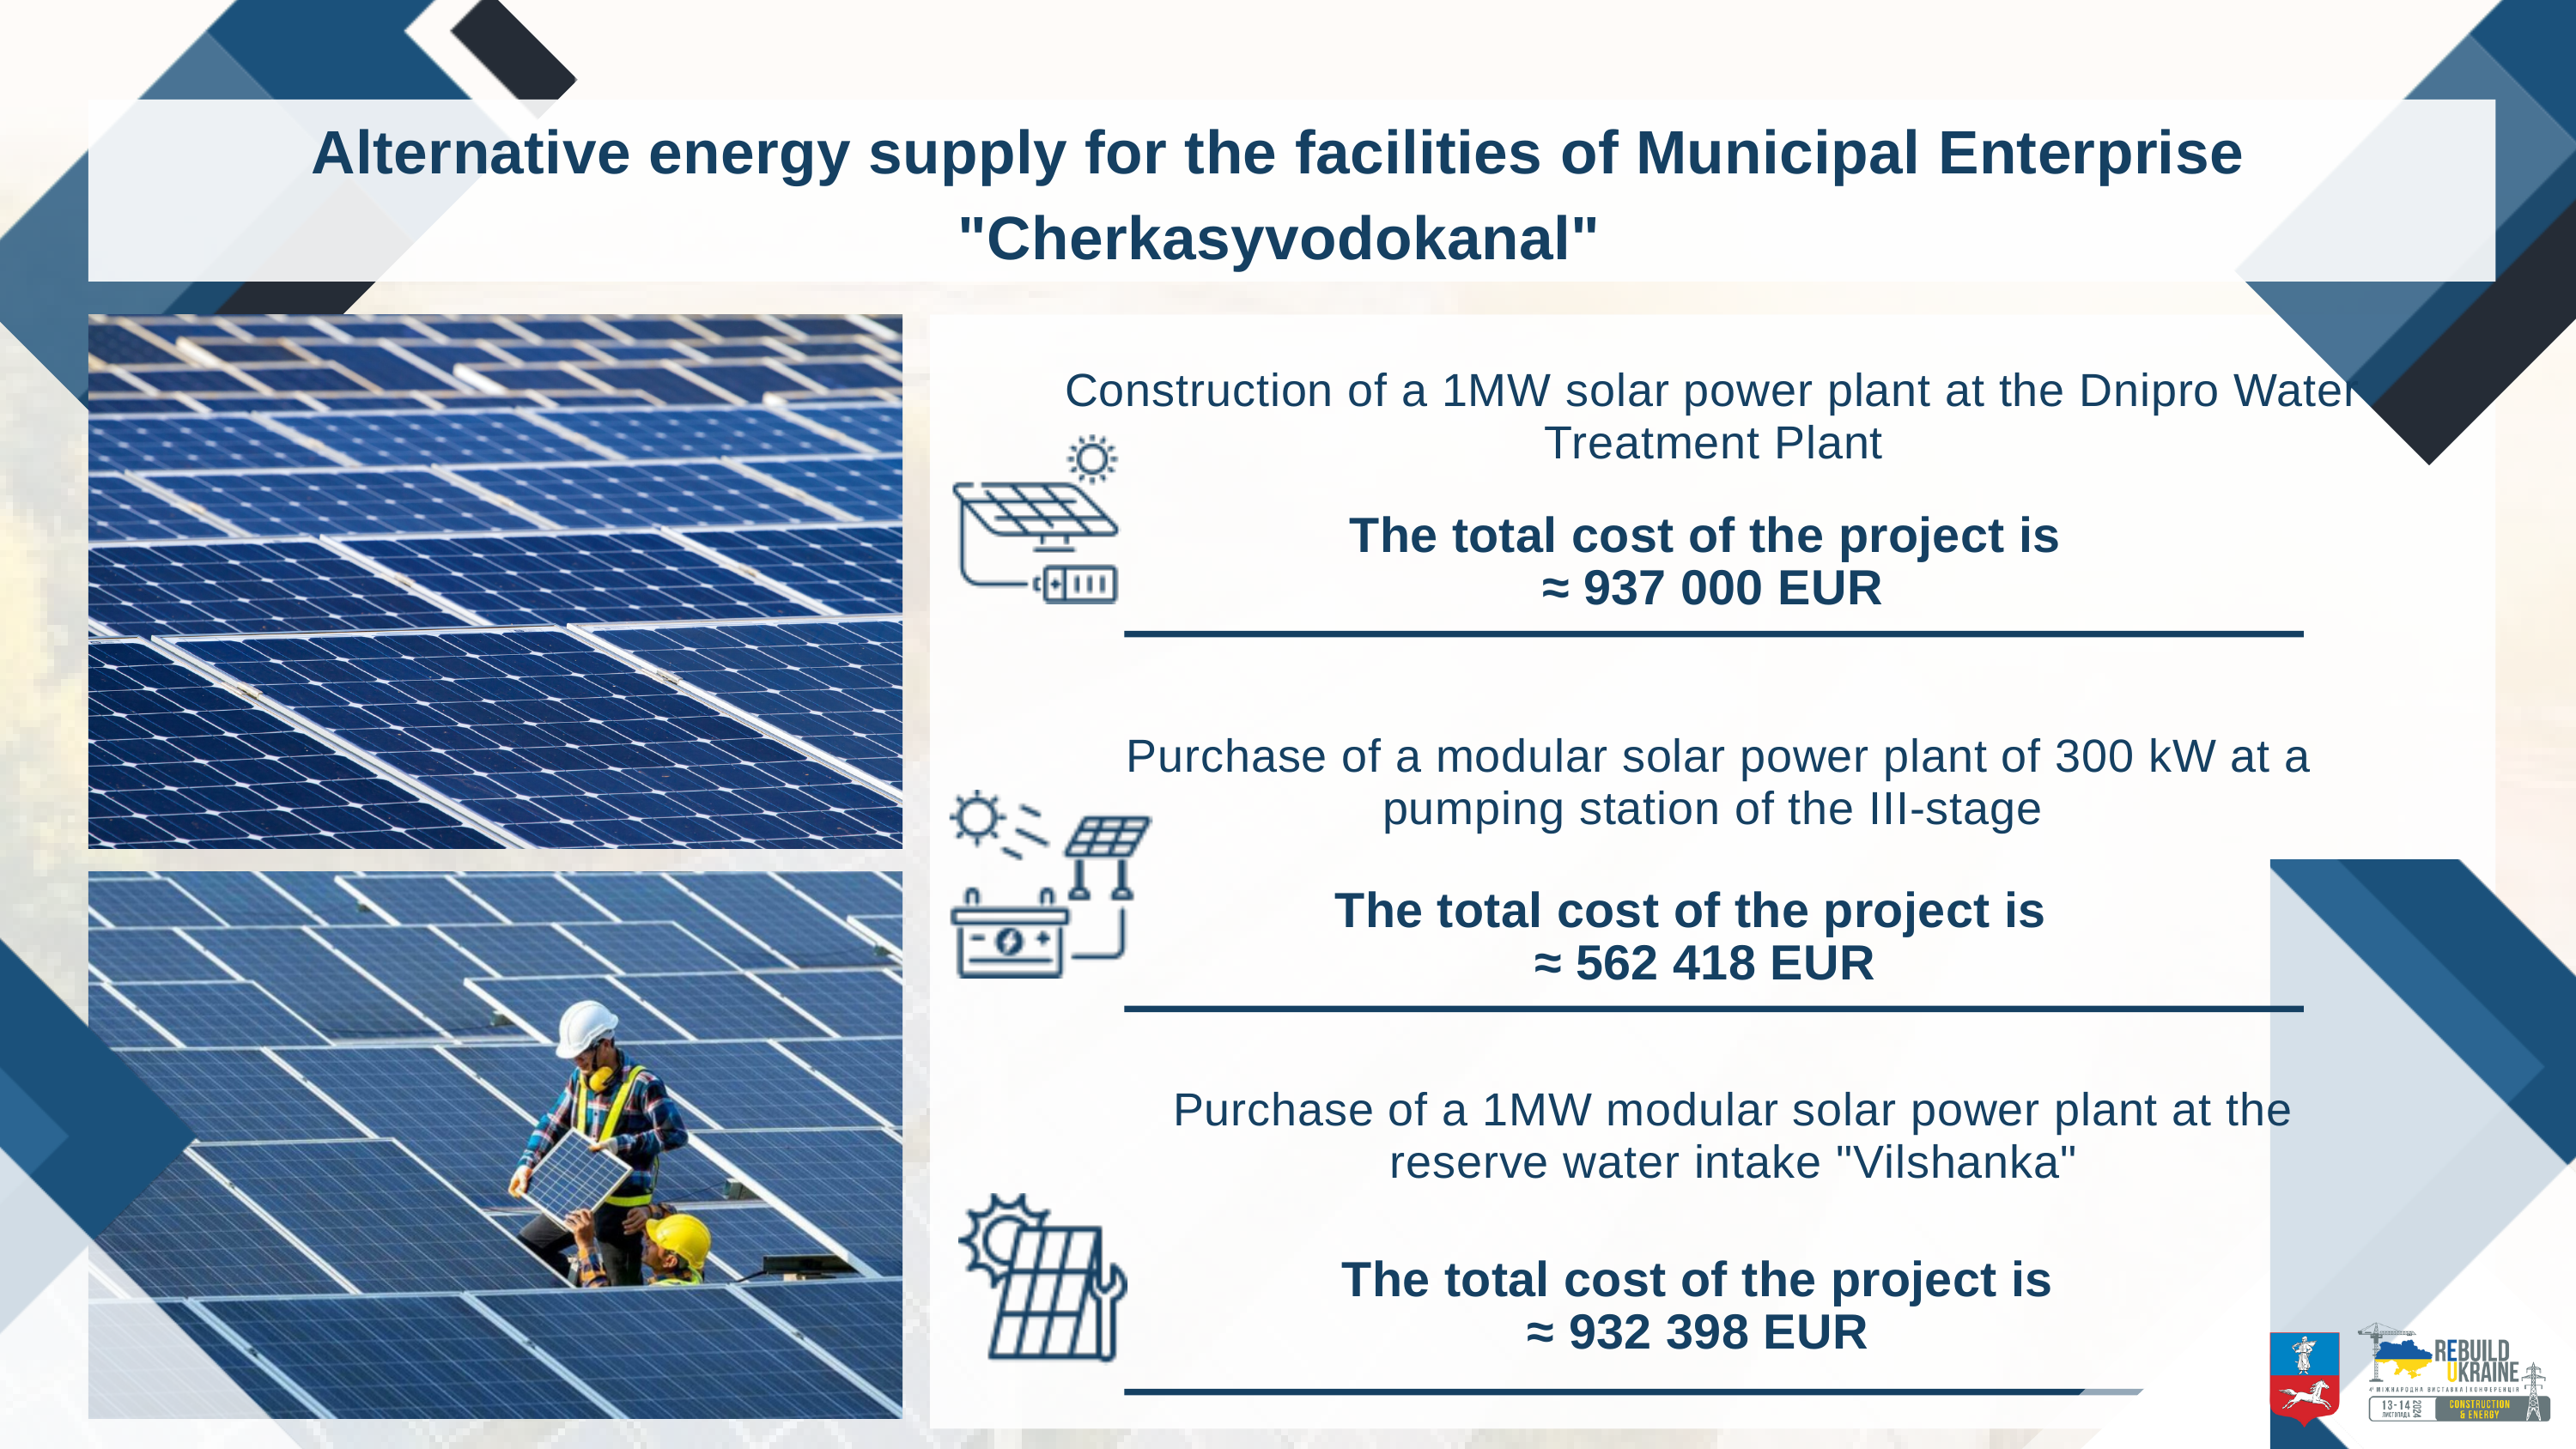

Alternative energy supply for the facilities of Municipal Enterprise "Cherkasyvodokanal"

Construction of a 1MW solar power plant at the Dnipro Water Treatment Plant

The total cost of the project is
≈ 937 000 EUR

Purchase of a modular solar power plant of 300 kW at a pumping station of the III-stage

The total cost of the project is
 ≈ 562 418 EUR

Purchase of a 1MW modular solar power plant at the reserve water intake "Vilshanka"

The total cost of the project is
≈ 932 398 EUR